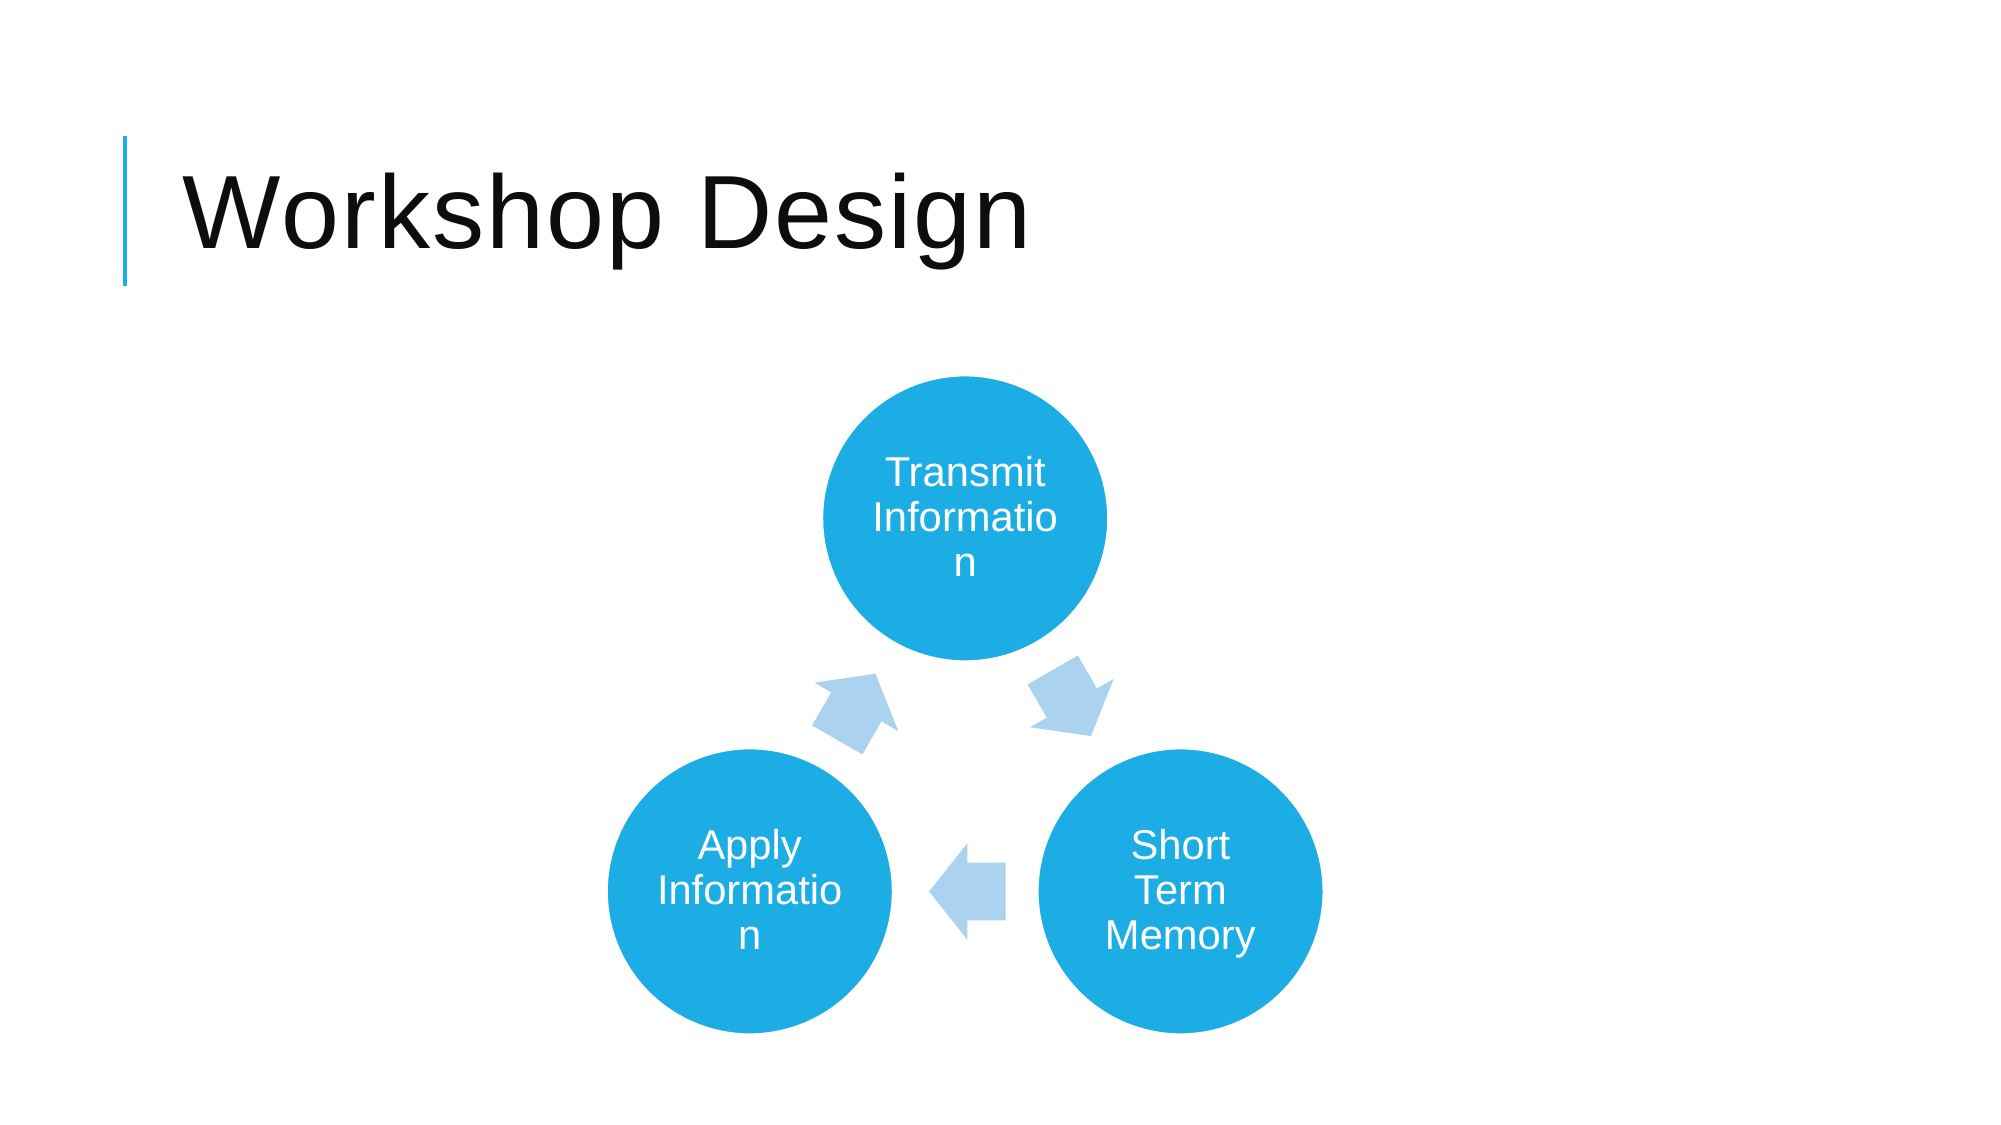

# Workshop Design
Transmit Information

Short Term Memory

Apply Information